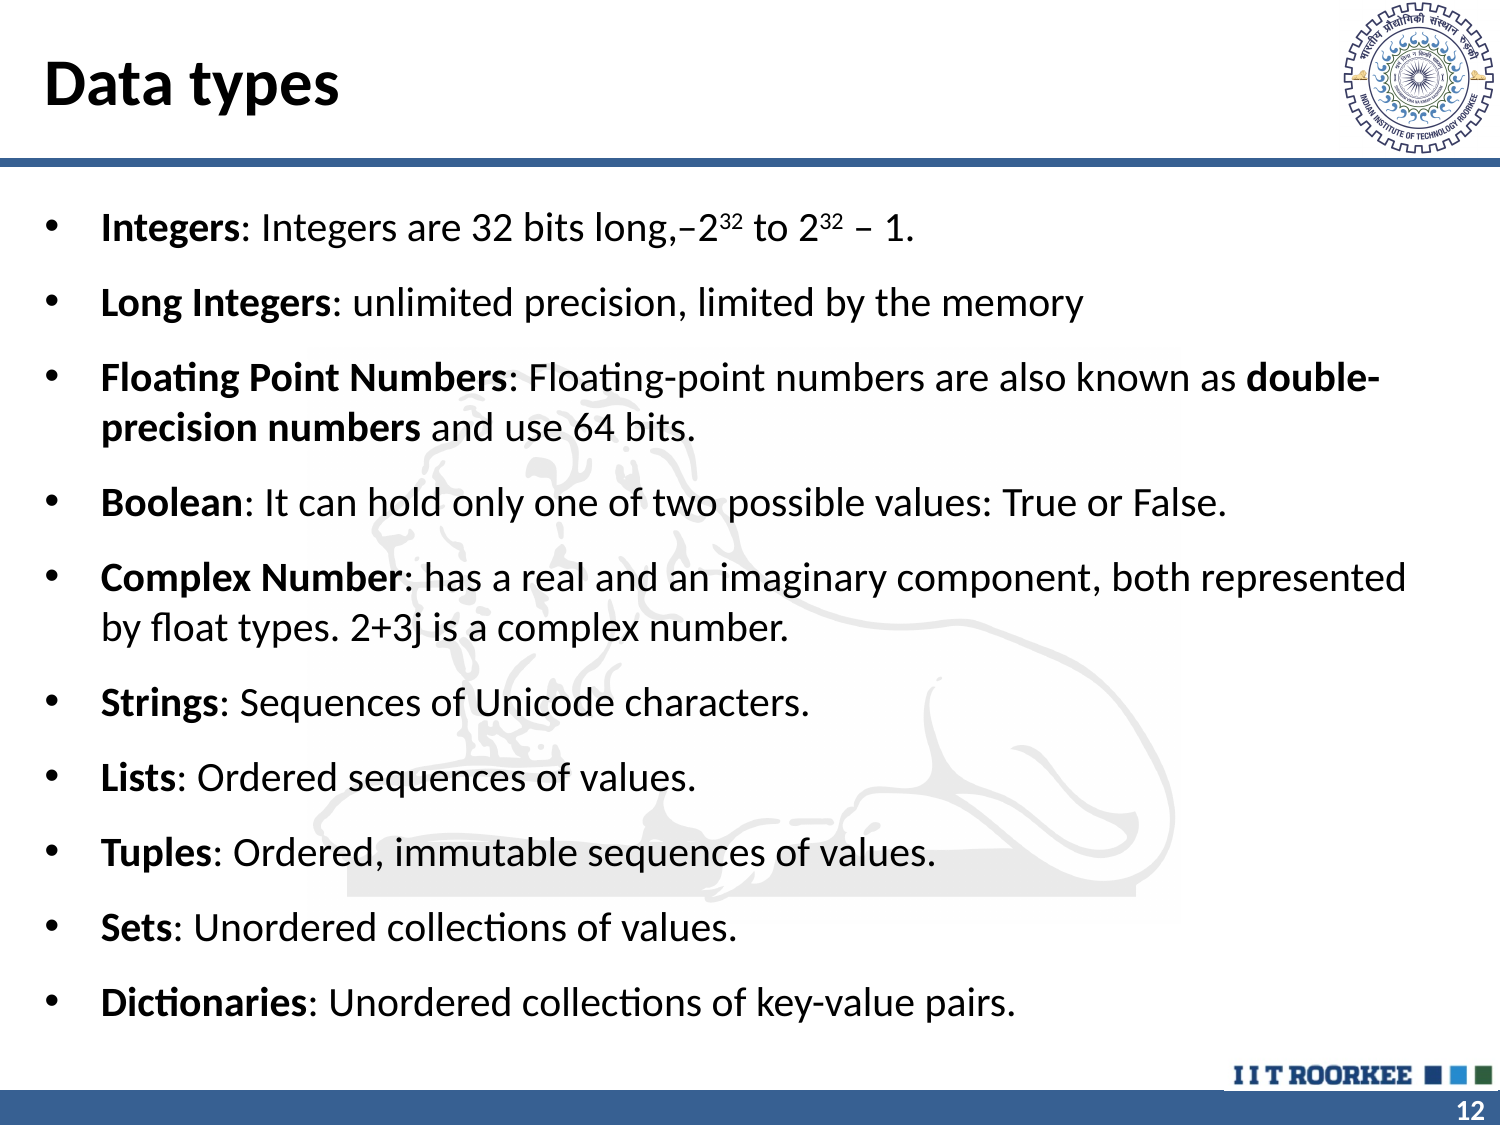

# Data types
Integers: Integers are 32 bits long,–232 to 232 – 1.
Long Integers: unlimited precision, limited by the memory
Floating Point Numbers: Floating-point numbers are also known as double-precision numbers and use 64 bits.
Boolean: It can hold only one of two possible values: True or False.
Complex Number: has a real and an imaginary component, both represented by float types. 2+3j is a complex number.
Strings: Sequences of Unicode characters.
Lists: Ordered sequences of values.
Tuples: Ordered, immutable sequences of values.
Sets: Unordered collections of values.
Dictionaries: Unordered collections of key-value pairs.